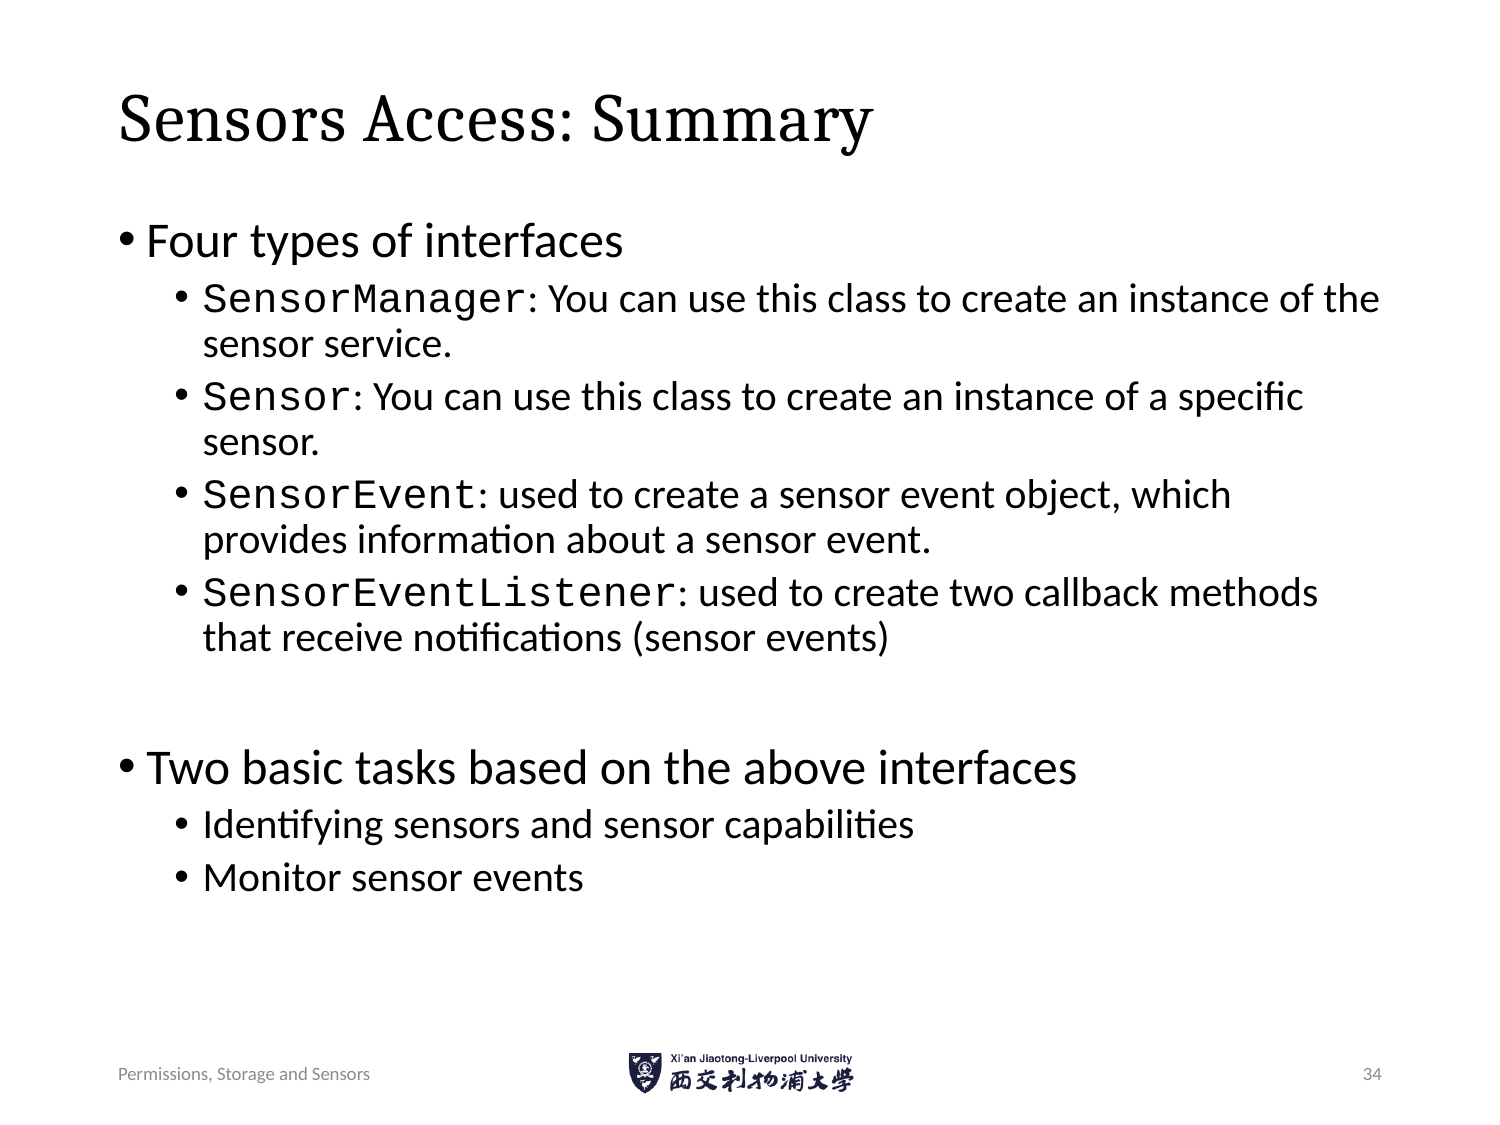

# Sensors Access: Summary
Four types of interfaces
SensorManager: You can use this class to create an instance of the sensor service.
Sensor: You can use this class to create an instance of a specific sensor.
SensorEvent: used to create a sensor event object, which provides information about a sensor event.
SensorEventListener: used to create two callback methods that receive notifications (sensor events)

Two basic tasks based on the above interfaces
Identifying sensors and sensor capabilities
Monitor sensor events
Permissions, Storage and Sensors
34